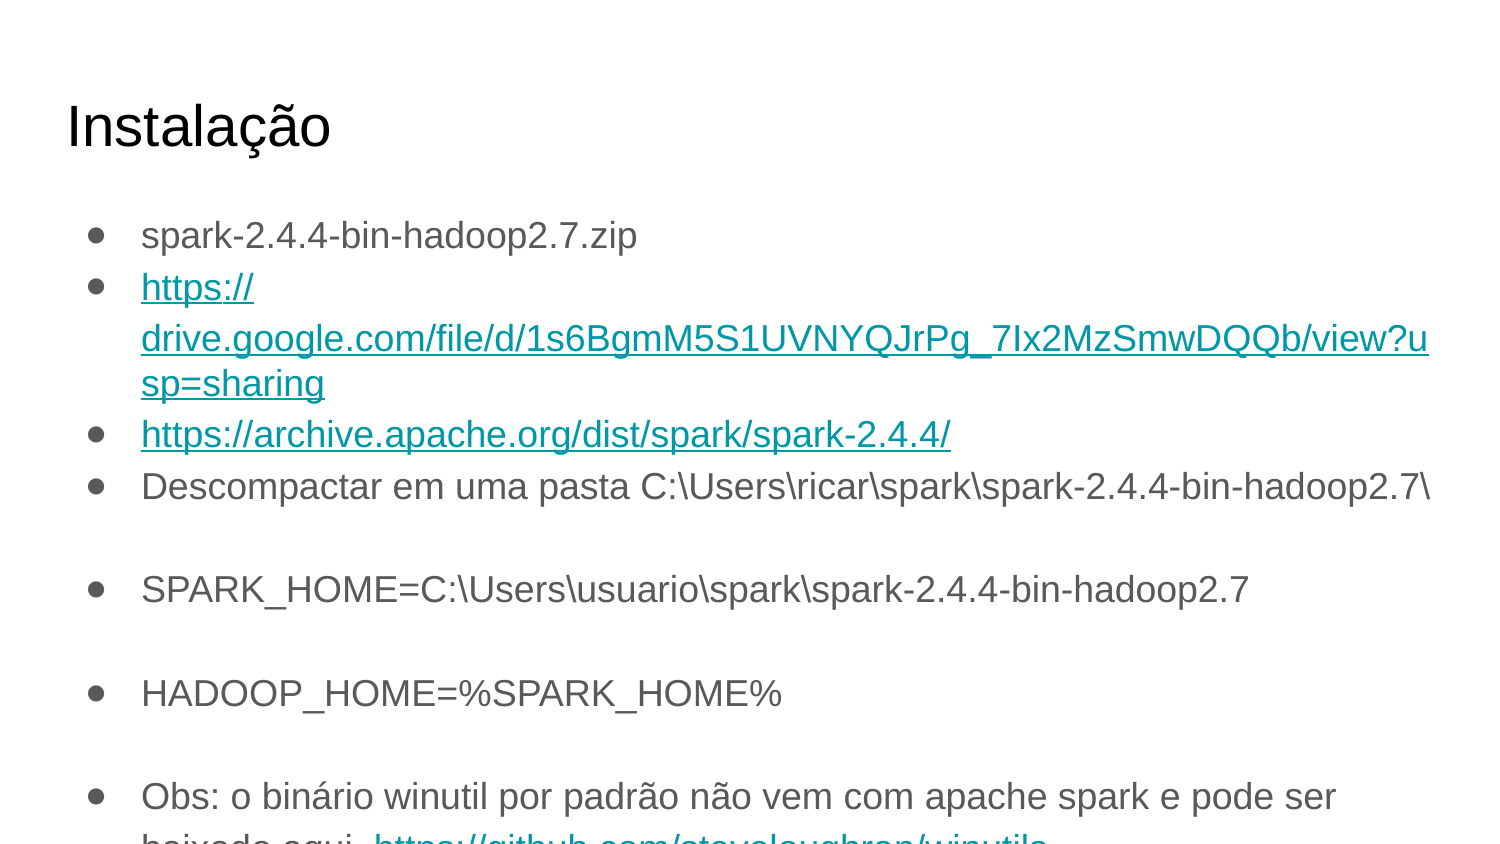

# Instalação
spark-2.4.4-bin-hadoop2.7.zip
https://drive.google.com/file/d/1s6BgmM5S1UVNYQJrPg_7Ix2MzSmwDQQb/view?usp=sharing
https://archive.apache.org/dist/spark/spark-2.4.4/
Descompactar em uma pasta C:\Users\ricar\spark\spark-2.4.4-bin-hadoop2.7\

SPARK_HOME=C:\Users\usuario\spark\spark-2.4.4-bin-hadoop2.7

HADOOP_HOME=%SPARK_HOME%

Obs: o binário winutil por padrão não vem com apache spark e pode ser baixado aqui  https://github.com/steveloughran/winutils